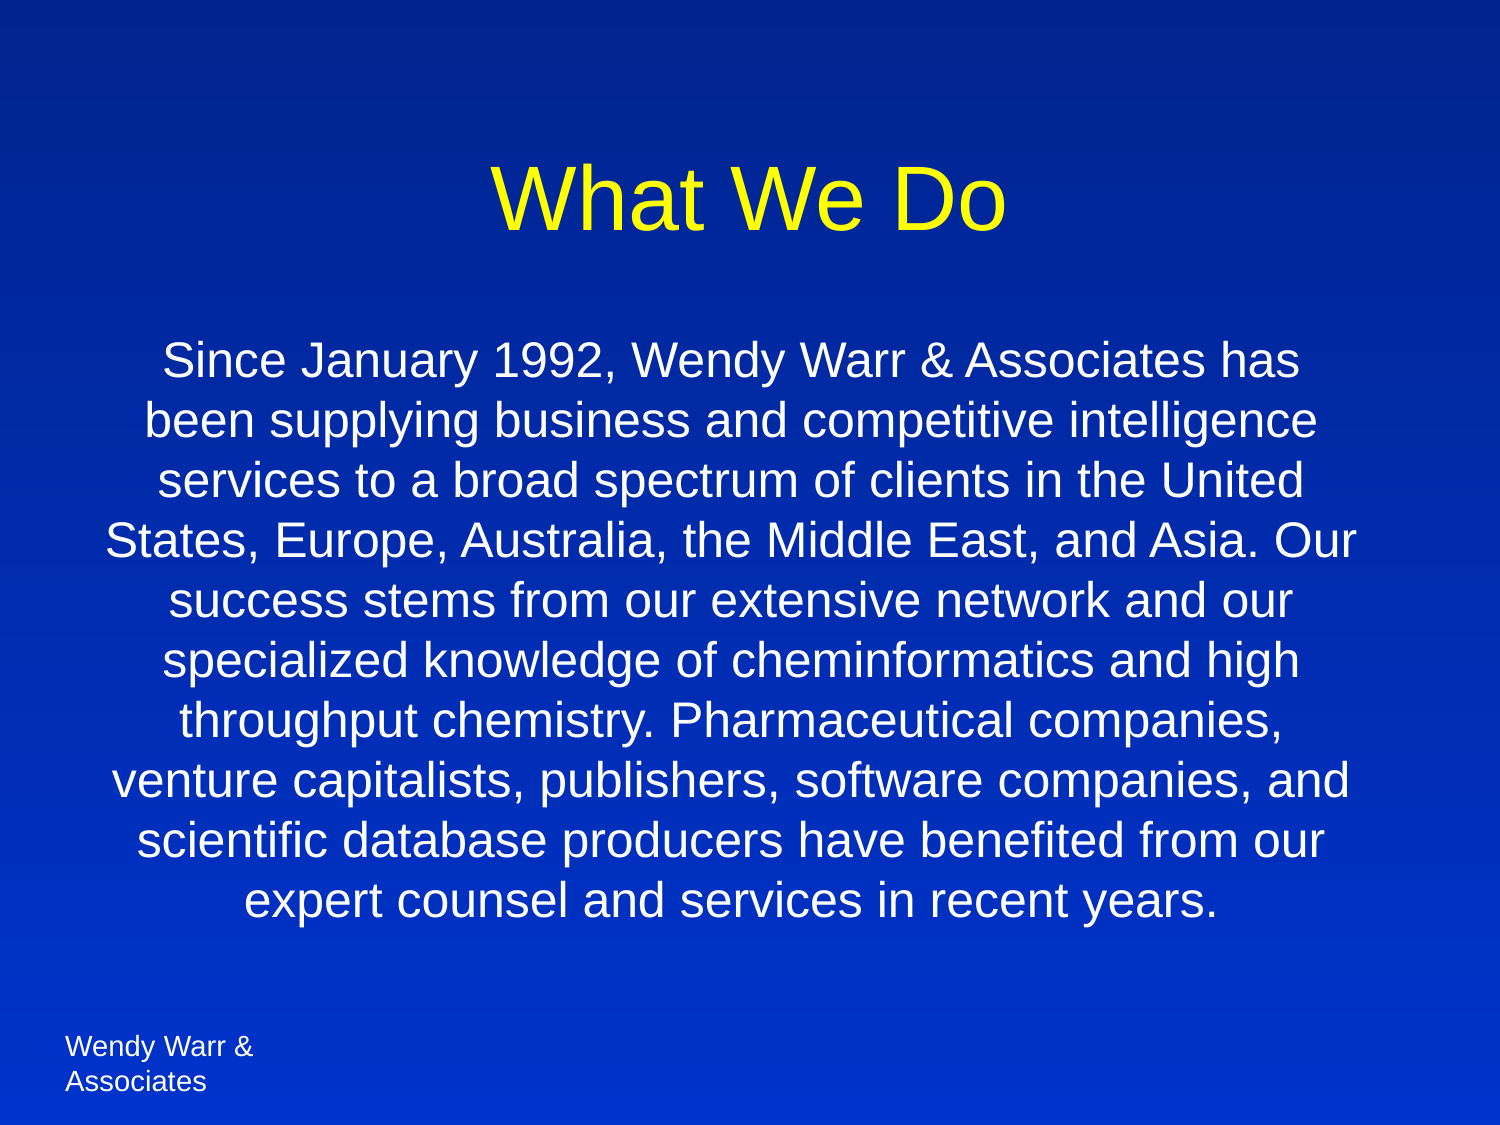

# What We Do
Since January 1992, Wendy Warr & Associates has been supplying business and competitive intelligence services to a broad spectrum of clients in the United States, Europe, Australia, the Middle East, and Asia. Our success stems from our extensive network and our specialized knowledge of cheminformatics and high throughput chemistry. Pharmaceutical companies, venture capitalists, publishers, software companies, and scientific database producers have benefited from our expert counsel and services in recent years.

Wendy Warr & Associates